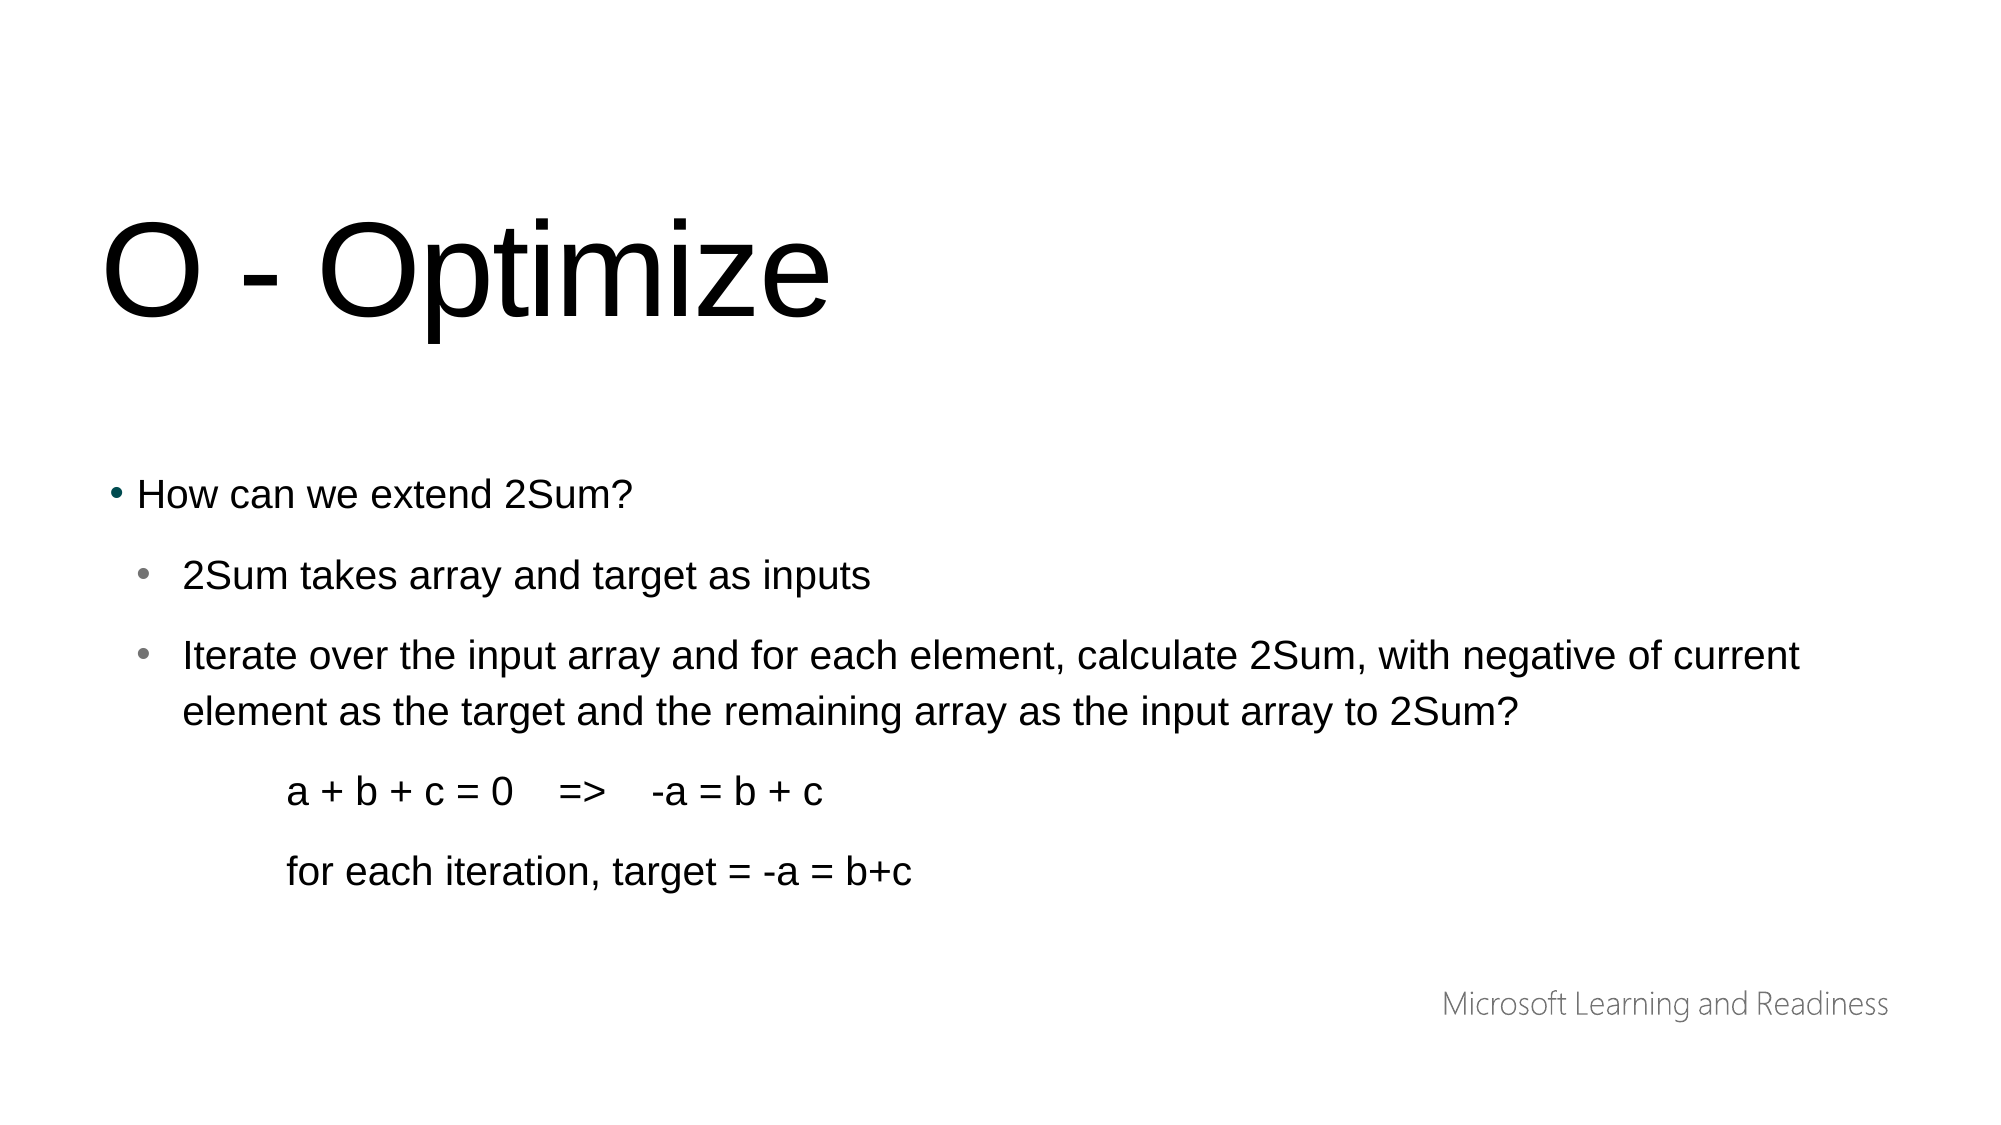

O - Optimize
How can we extend 2Sum?
2Sum takes array and target as inputs
Iterate over the input array and for each element, calculate 2Sum, with negative of current element as the target and the remaining array as the input array to 2Sum?
	a + b + c = 0    =>    -a = b + c
	for each iteration, target = -a = b+c